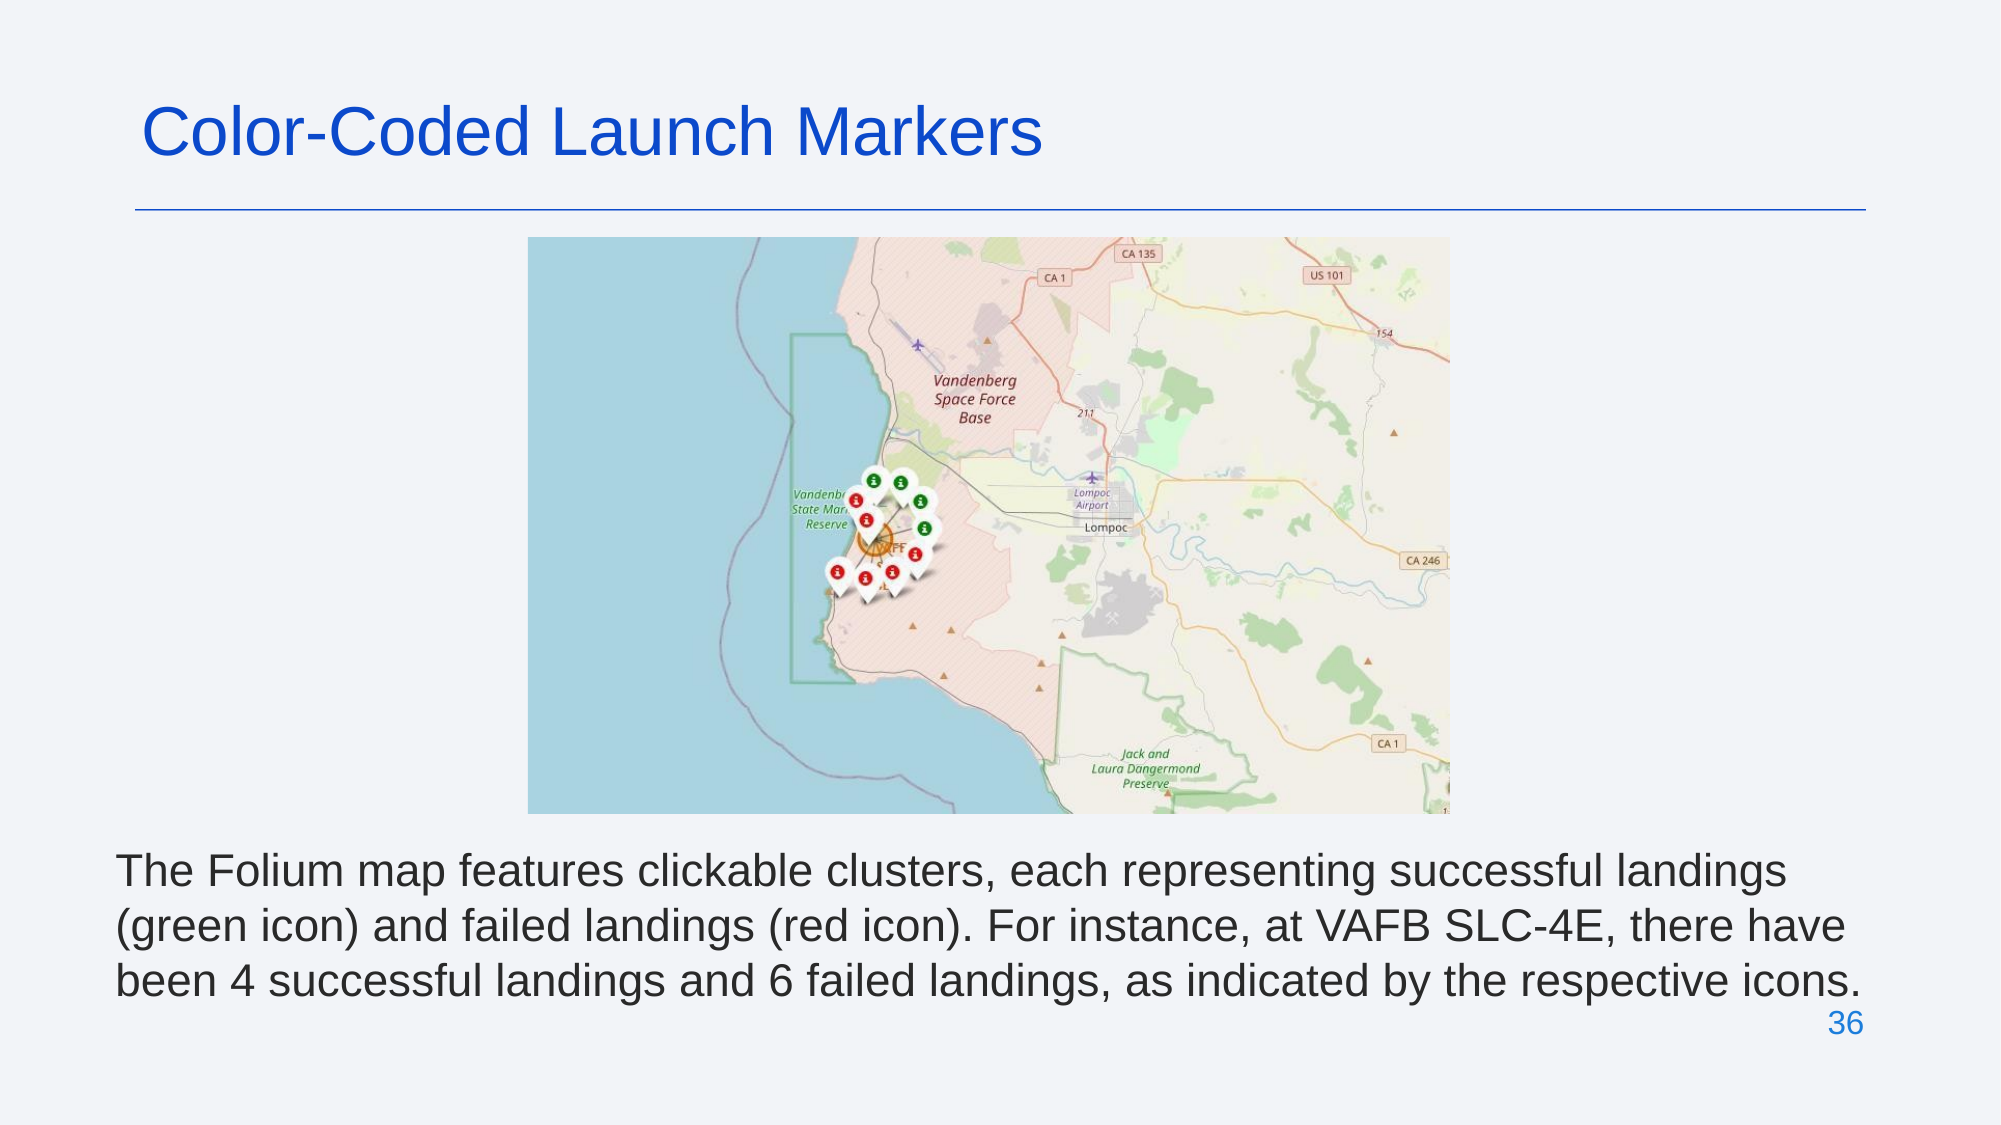

Color-Coded Launch Markers

The Folium map features clickable clusters, each representing successful landings (green icon) and failed landings (red icon). For instance, at VAFB SLC-4E, there have been 4 successful landings and 6 failed landings, as indicated by the respective icons.
36